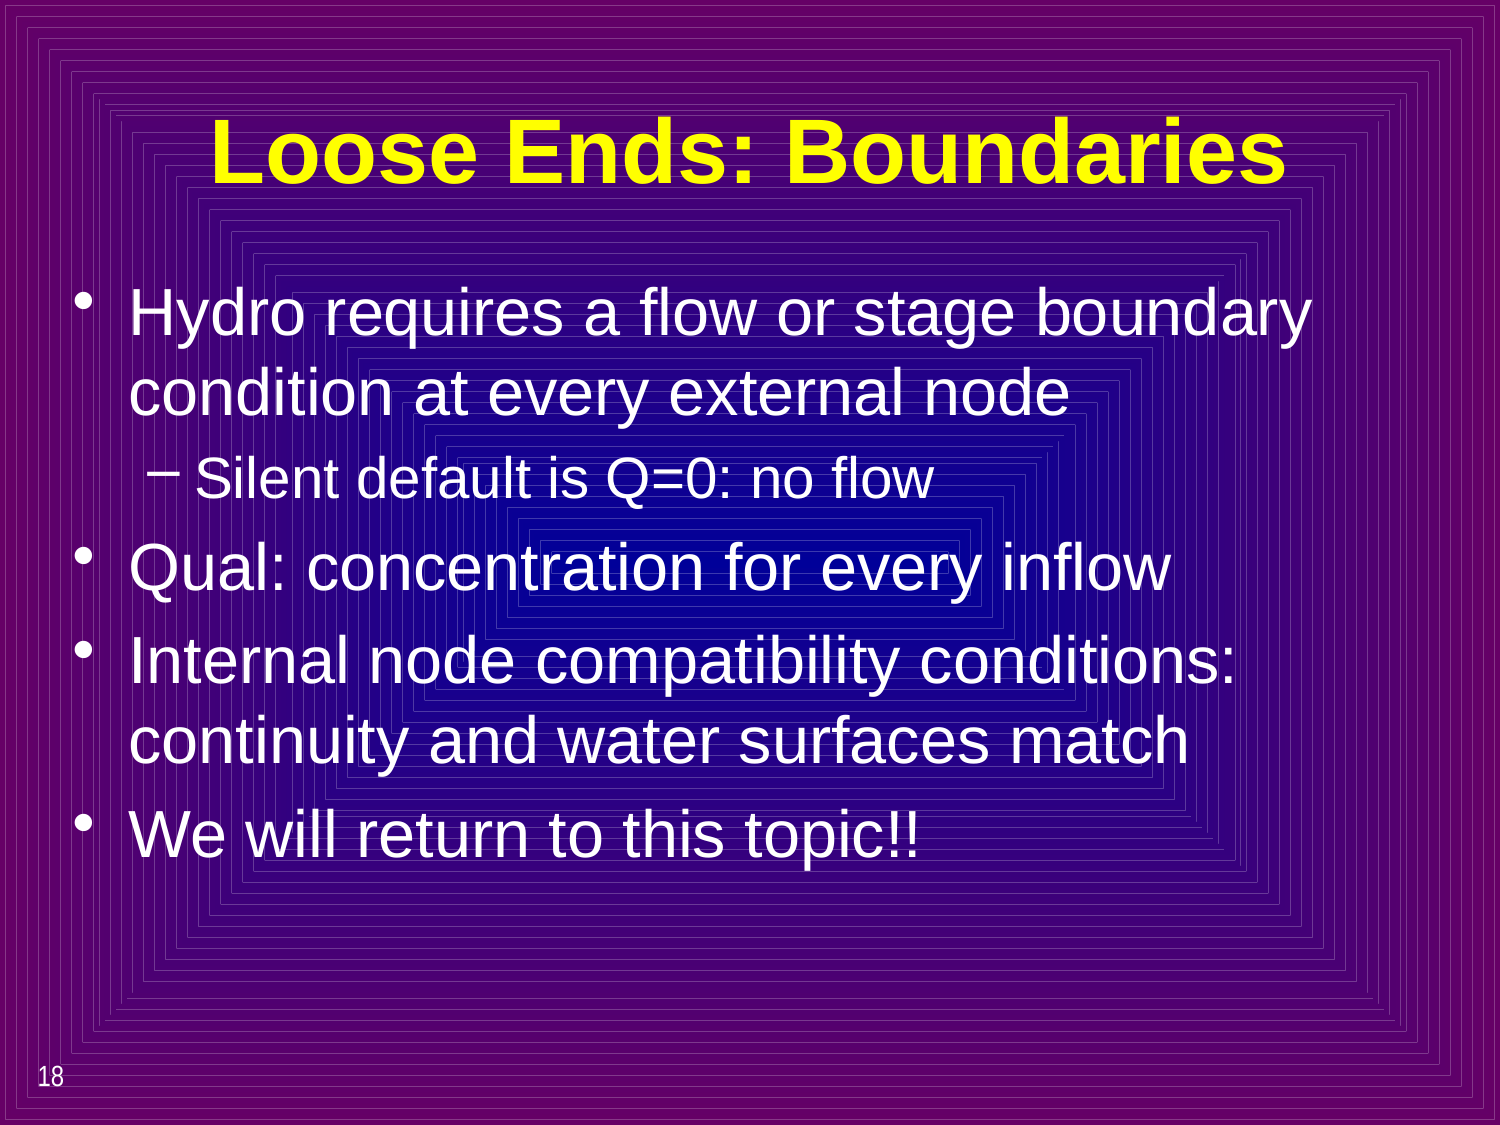

# Loose Ends: Boundaries
Hydro requires a flow or stage boundary condition at every external node
Silent default is Q=0: no flow
Qual: concentration for every inflow
Internal node compatibility conditions: continuity and water surfaces match
We will return to this topic!!
18